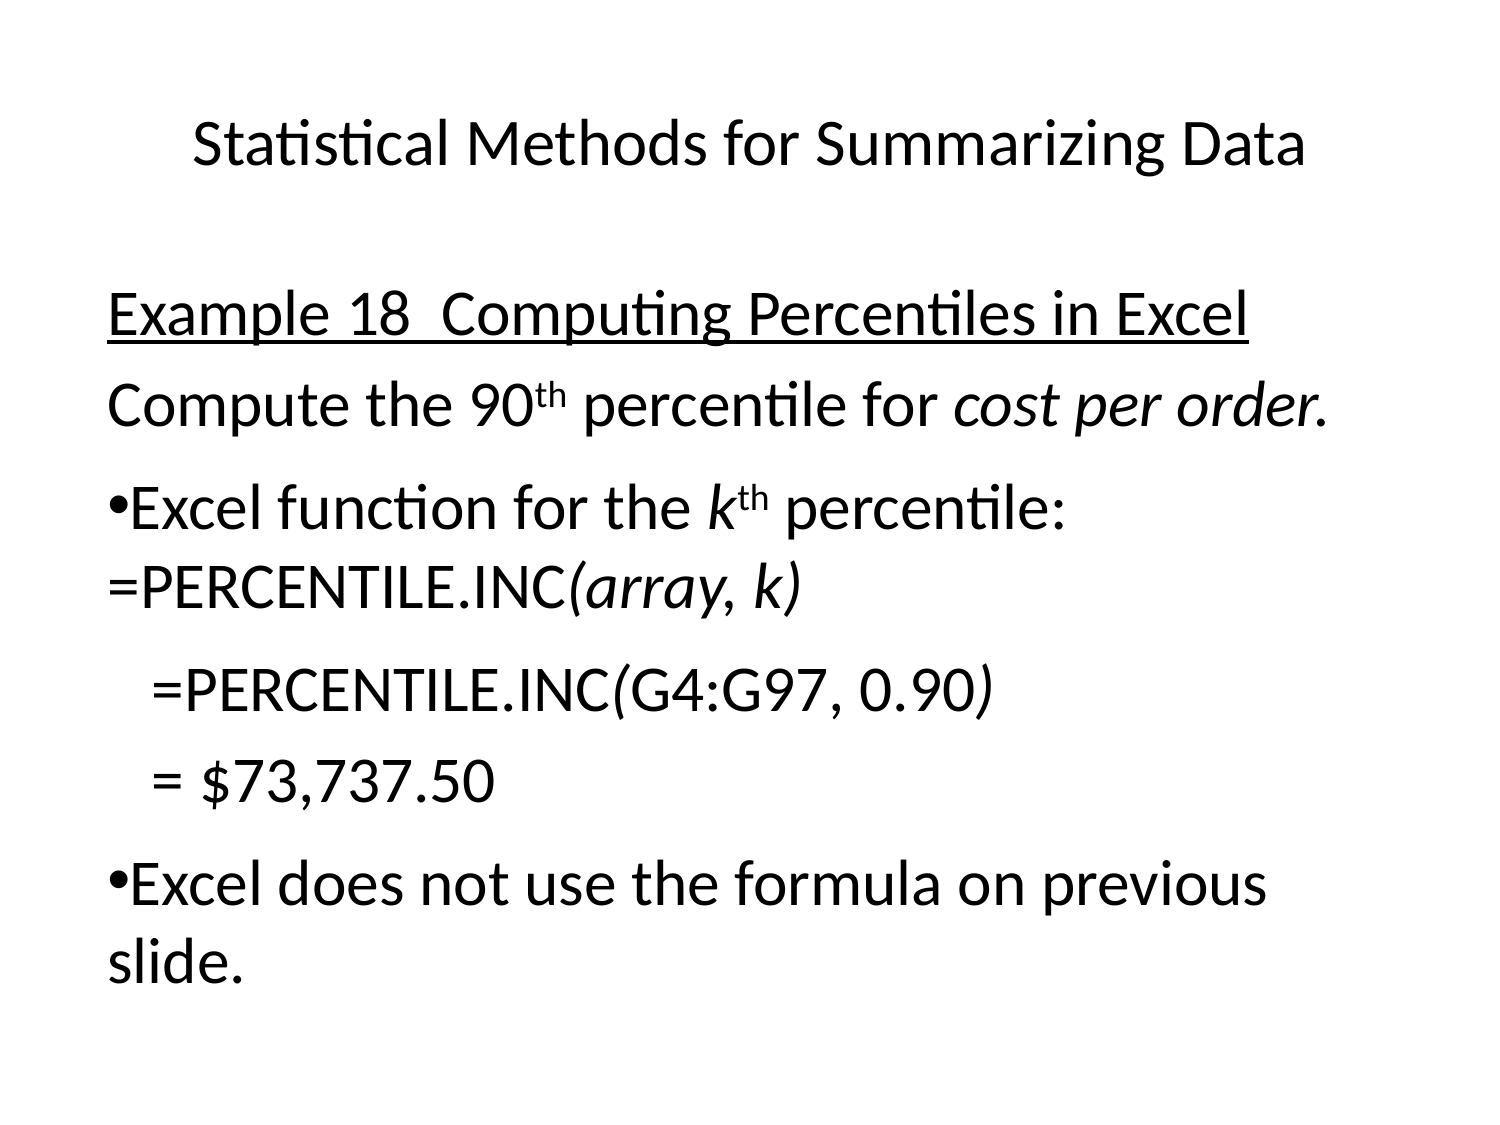

# Statistical Methods for Summarizing Data
Example 18  Computing Percentiles in Excel
Compute the 90th percentile for cost per order.
Excel function for the kth percentile: =PERCENTILE.INC(array, k)
   =PERCENTILE.INC(G4:G97, 0.90)
   = $73,737.50
Excel does not use the formula on previous slide.